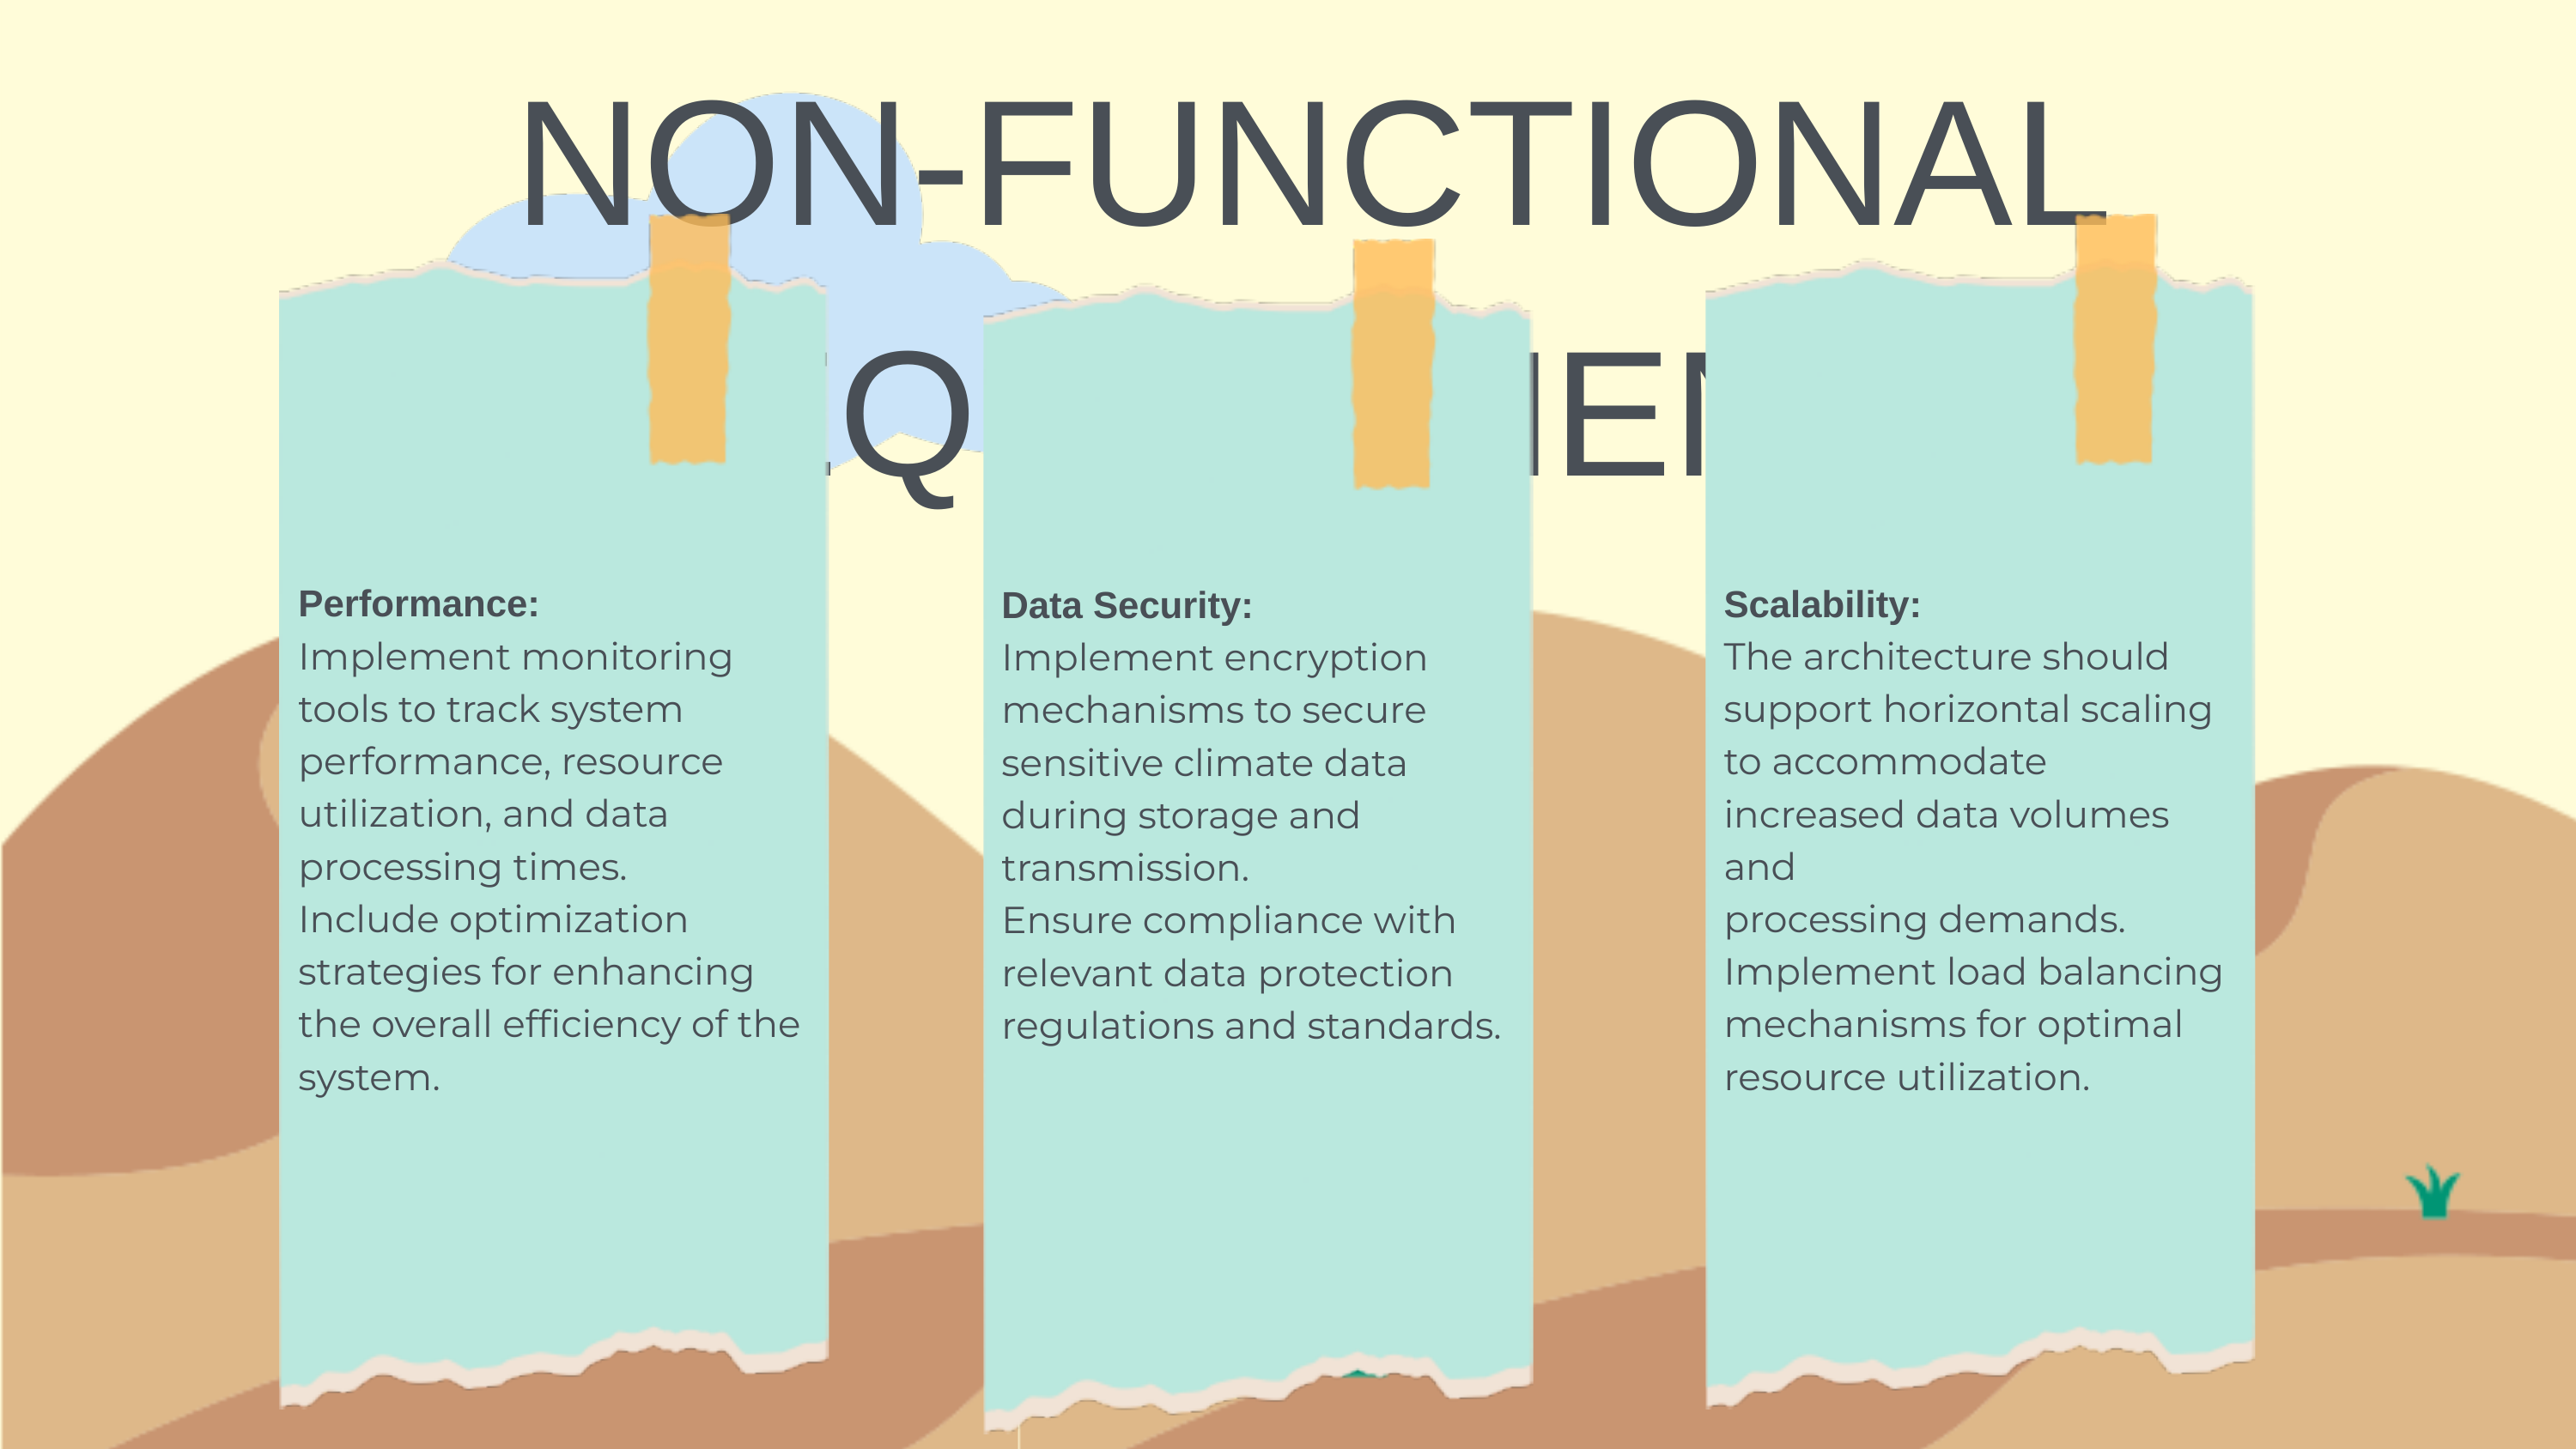

NON-FUNCTIONAL REQUIREMENTS

Performance:
Implement monitoring tools to track system performance, resource utilization, and data
processing times.
Include optimization strategies for enhancing the overall efficiency of the system.
Scalability:
The architecture should support horizontal scaling to accommodate increased data volumes and
processing demands.
Implement load balancing mechanisms for optimal resource utilization.

Data Security:
Implement encryption mechanisms to secure sensitive climate data during storage and
transmission.
Ensure compliance with relevant data protection regulations and standards.